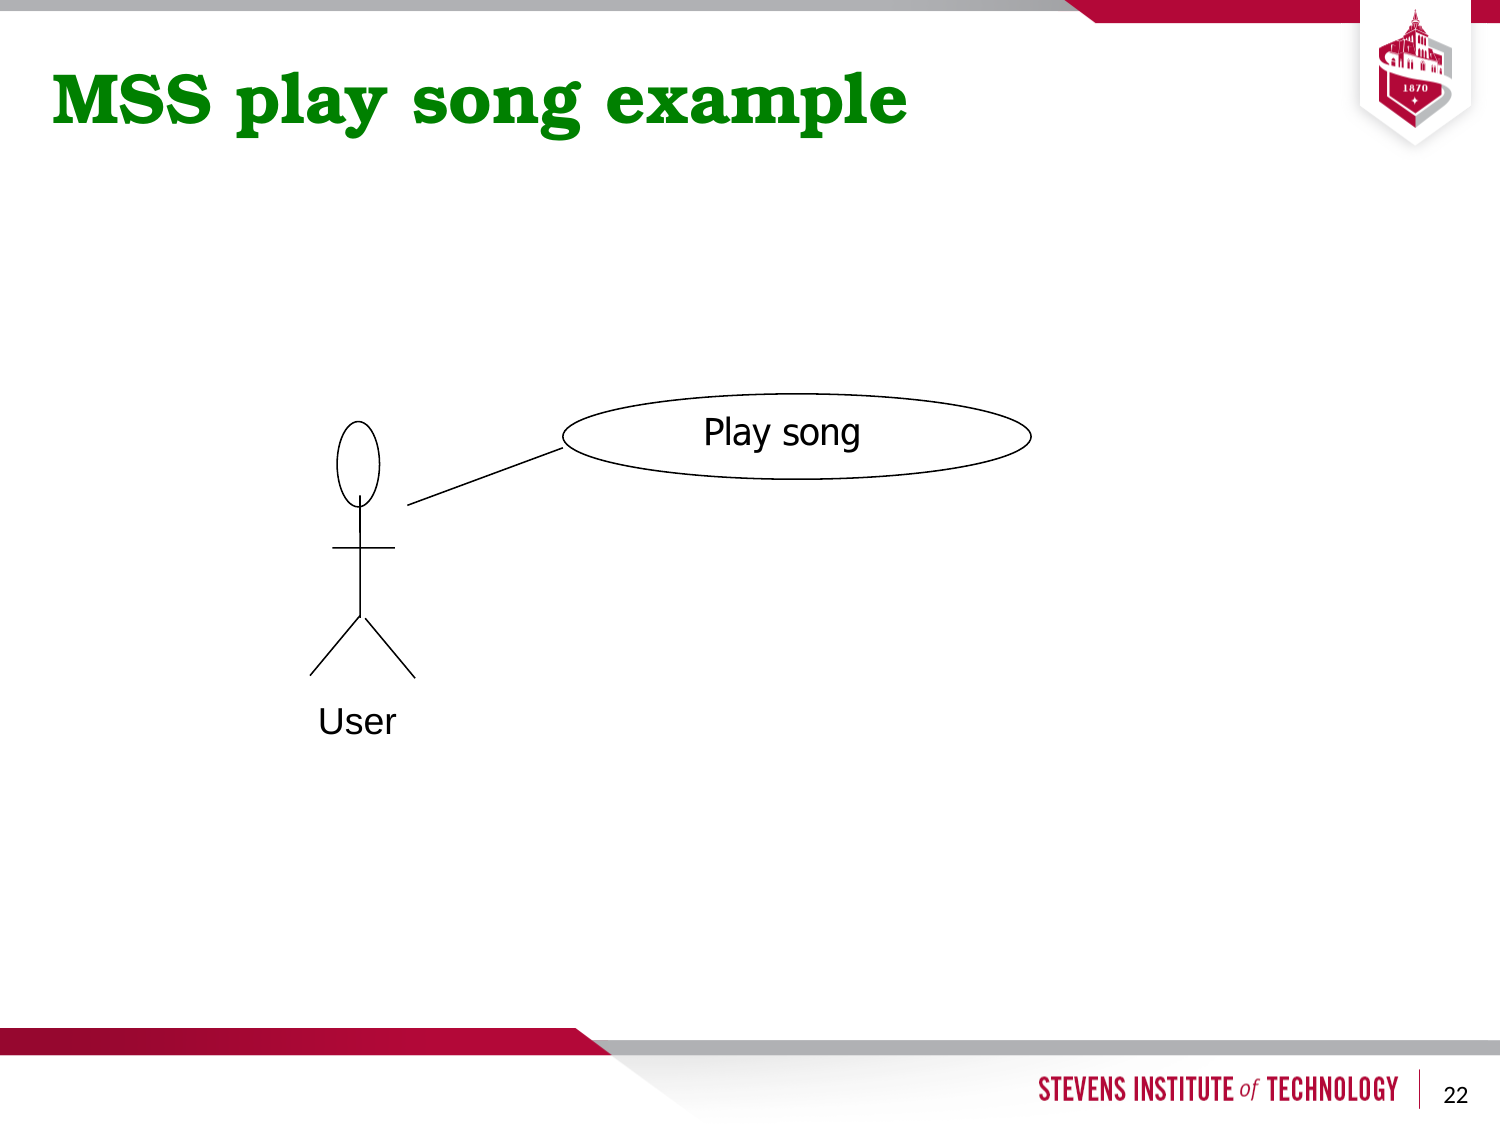

# MSS play song example

Play song

User
22